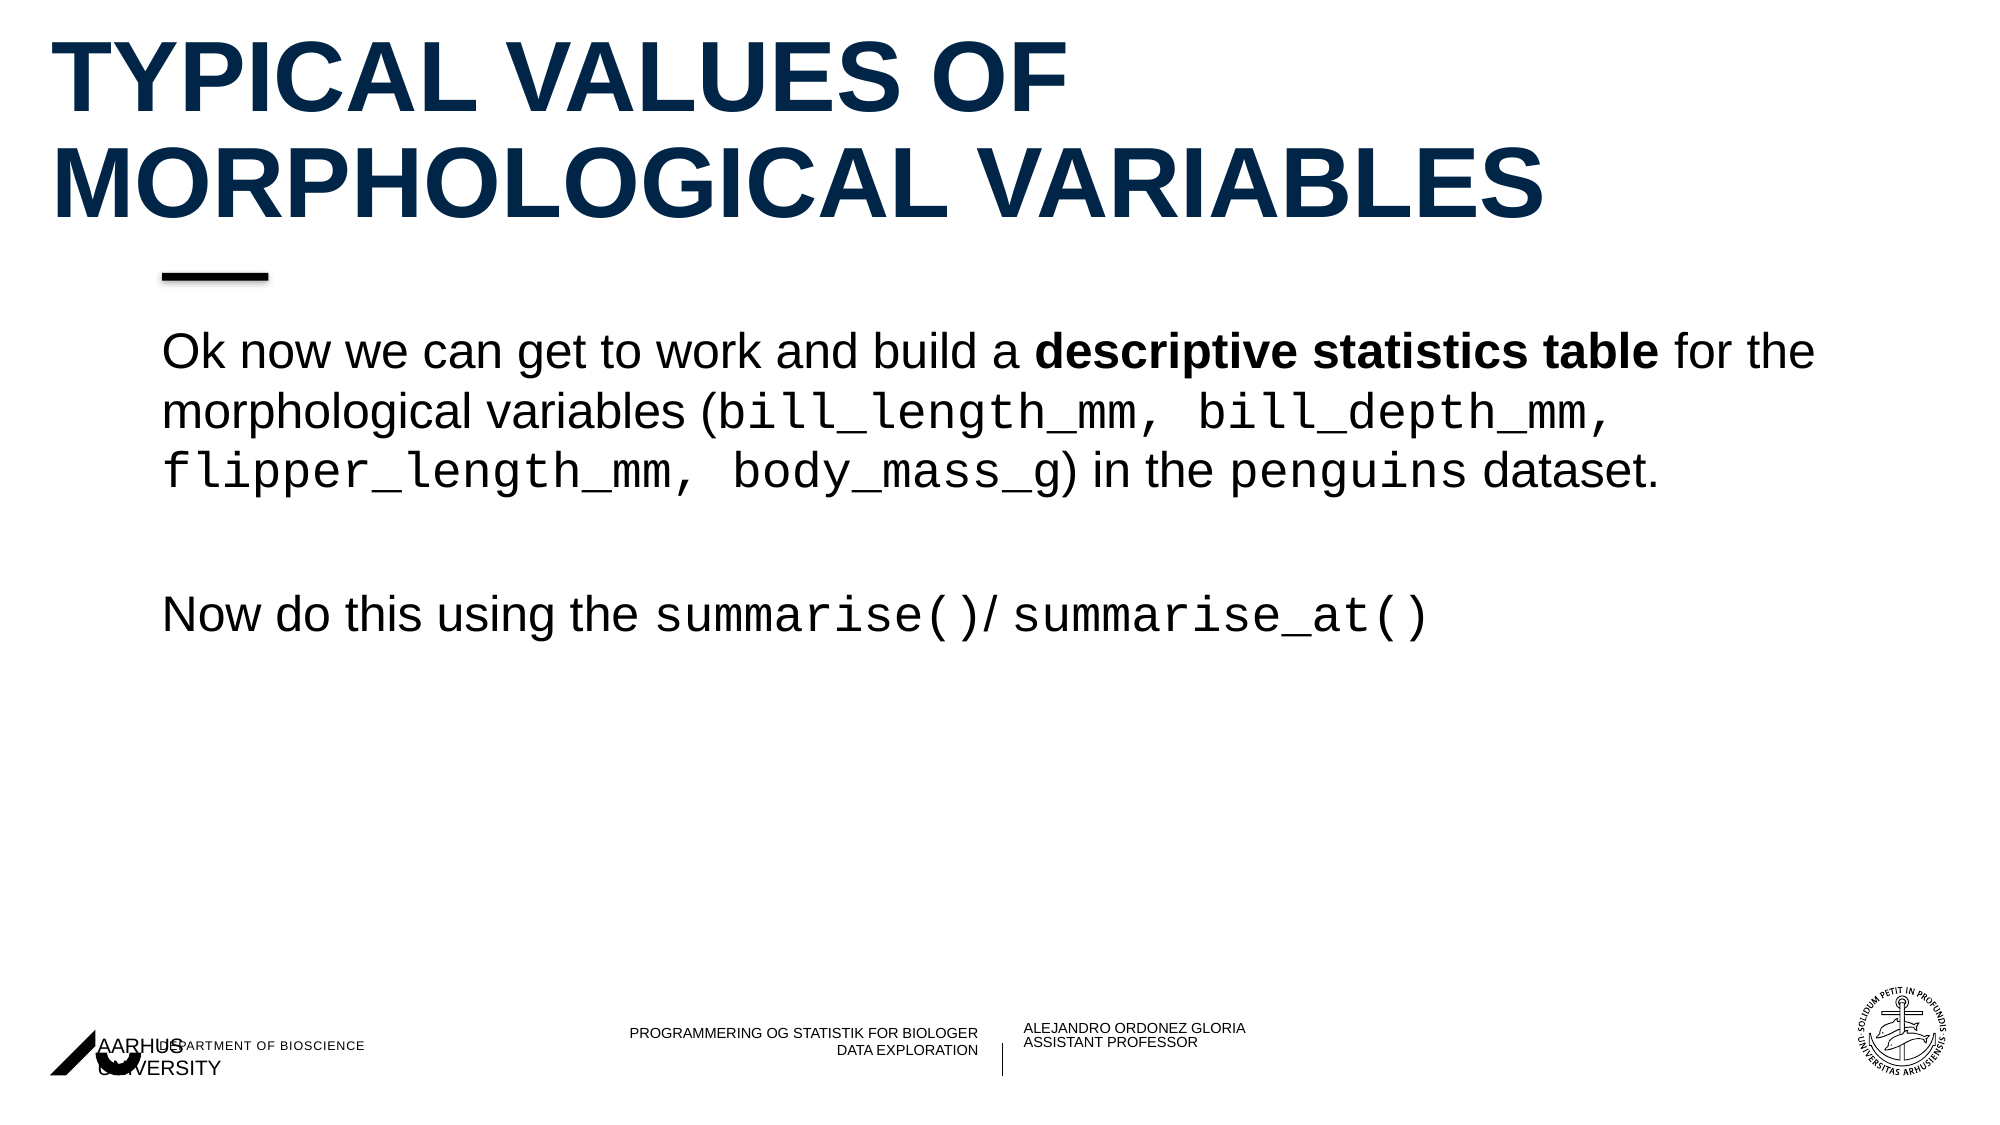

# Typical values of morphological variables
Ok now we can get to work and build a descriptive statistics table for the morphological variables (bill_length_mm, bill_depth_mm, flipper_length_mm, body_mass_g) in the penguins dataset.

Now do this using the summarise()/ summarise_at()

04/03/202327/08/2018